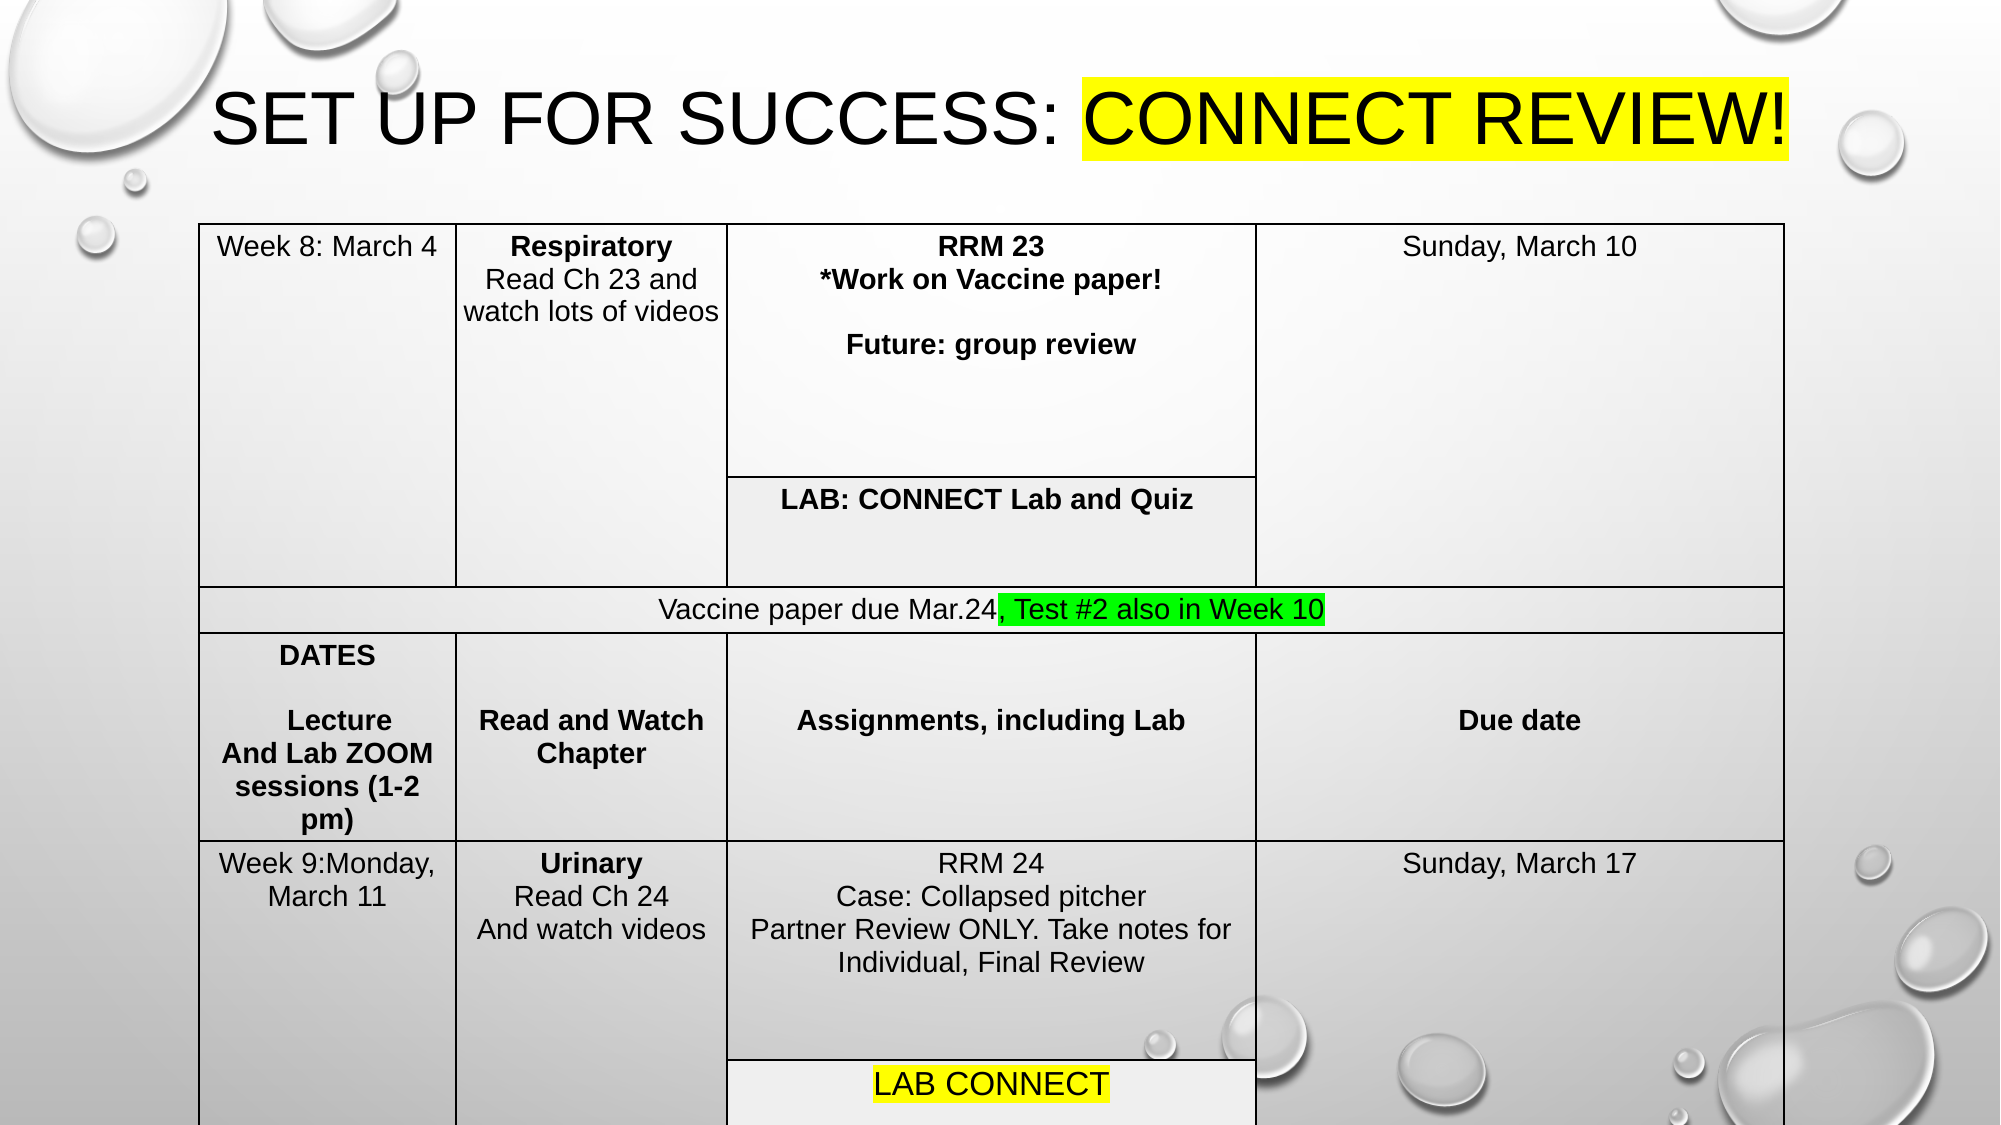

# Set up for success: CONNECT Review!
| Week 8: March 4 | Respiratory Read Ch 23 and watch lots of videos | RRM 23 \*Work on Vaccine paper! Future: group review | Sunday, March 10 |
| --- | --- | --- | --- |
|  |  | LAB: CONNECT Lab and Quiz |  |
| Vaccine paper due Mar.24, Test #2 also in Week 10 |  |  |  |
| DATES           Lecture  And Lab ZOOM sessions (1-2 pm) | Read and Watch Chapter | Assignments, including Lab | Due date |
| Week 9:Monday, March 11 | Urinary Read Ch 24 And watch videos | RRM 24 Case: Collapsed pitcher Partner Review ONLY. Take notes for Individual, Final Review | Sunday, March 17 |
|  |  | LAB CONNECT |  |